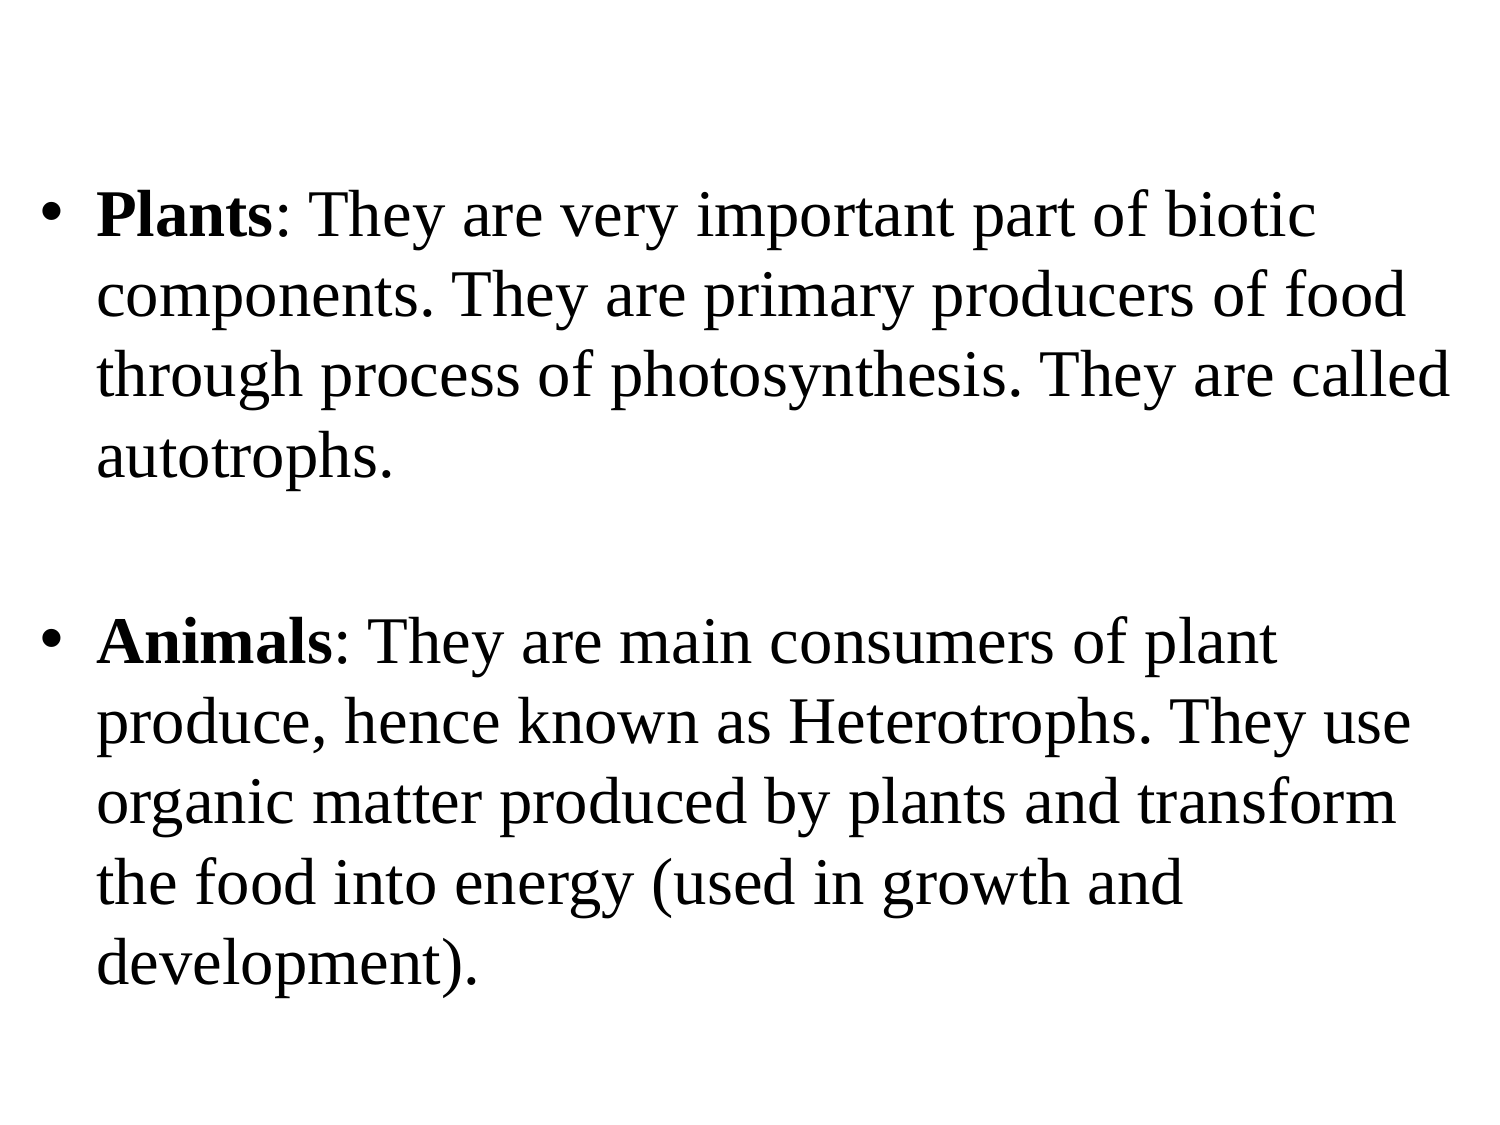

Plants: They are very important part of biotic components. They are primary producers of food through process of photosynthesis. They are called autotrophs.

Animals: They are main consumers of plant produce, hence known as Heterotrophs. They use organic matter produced by plants and transform the food into energy (used in growth and development).